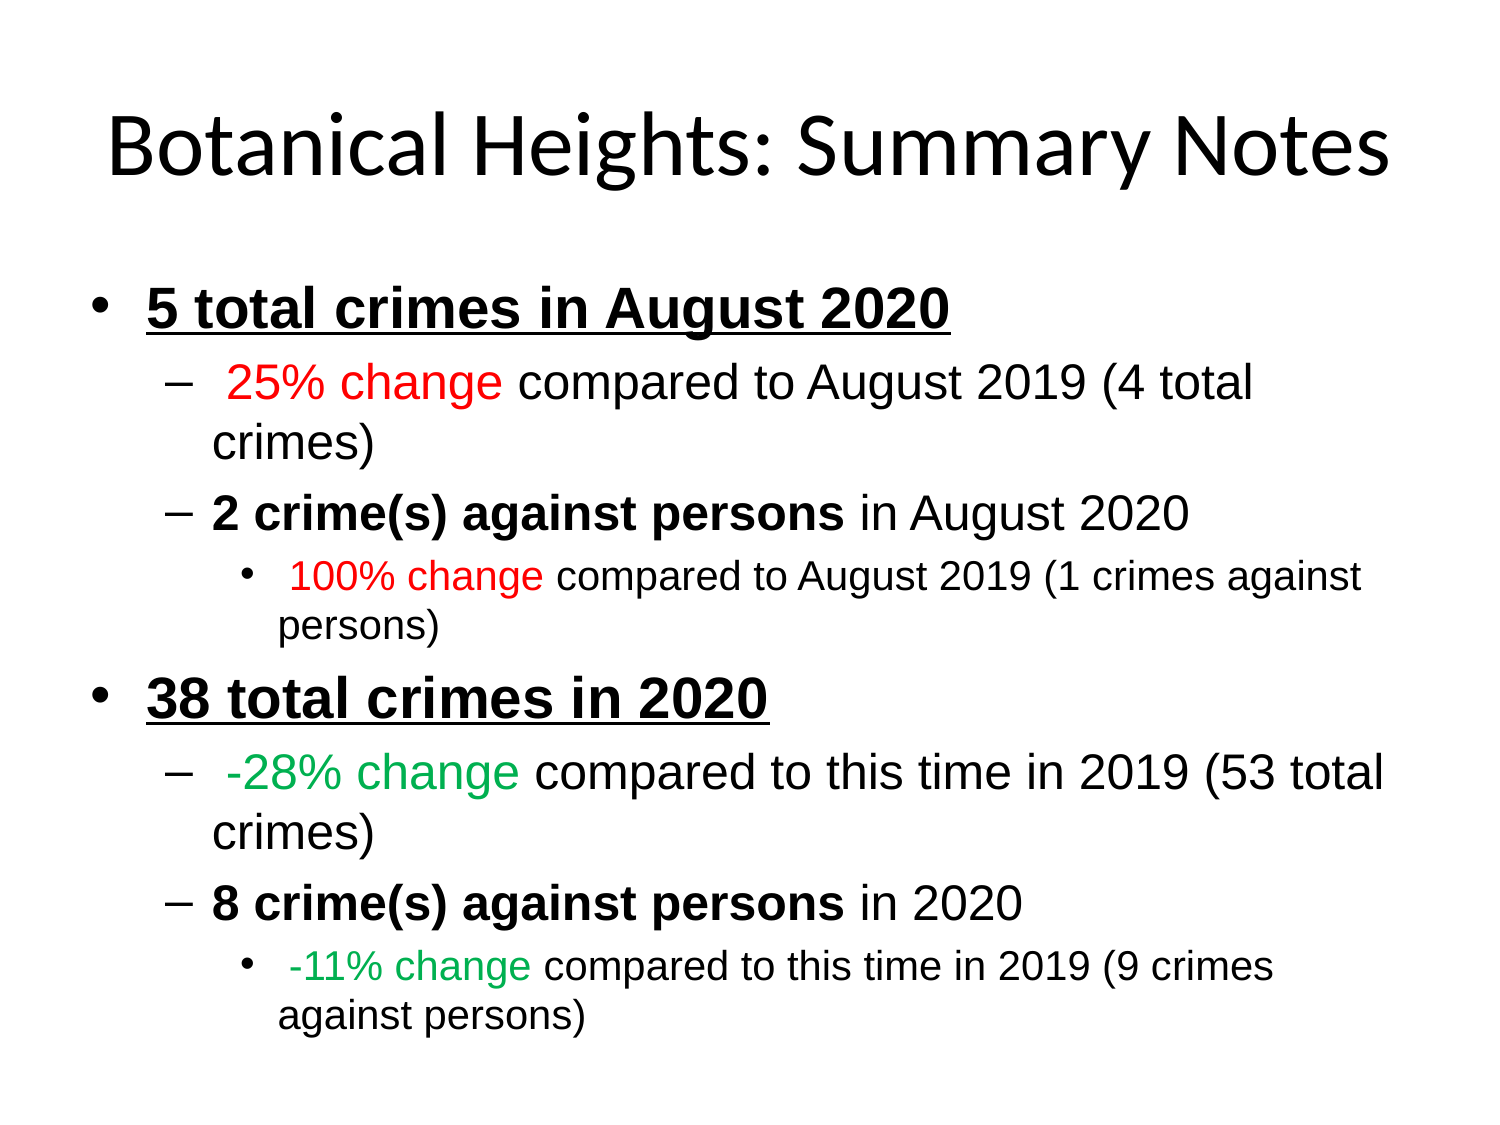

# Botanical Heights: Summary Notes
5 total crimes in August 2020
 25% change compared to August 2019 (4 total crimes)
2 crime(s) against persons in August 2020
 100% change compared to August 2019 (1 crimes against persons)
38 total crimes in 2020
 -28% change compared to this time in 2019 (53 total crimes)
8 crime(s) against persons in 2020
 -11% change compared to this time in 2019 (9 crimes against persons)